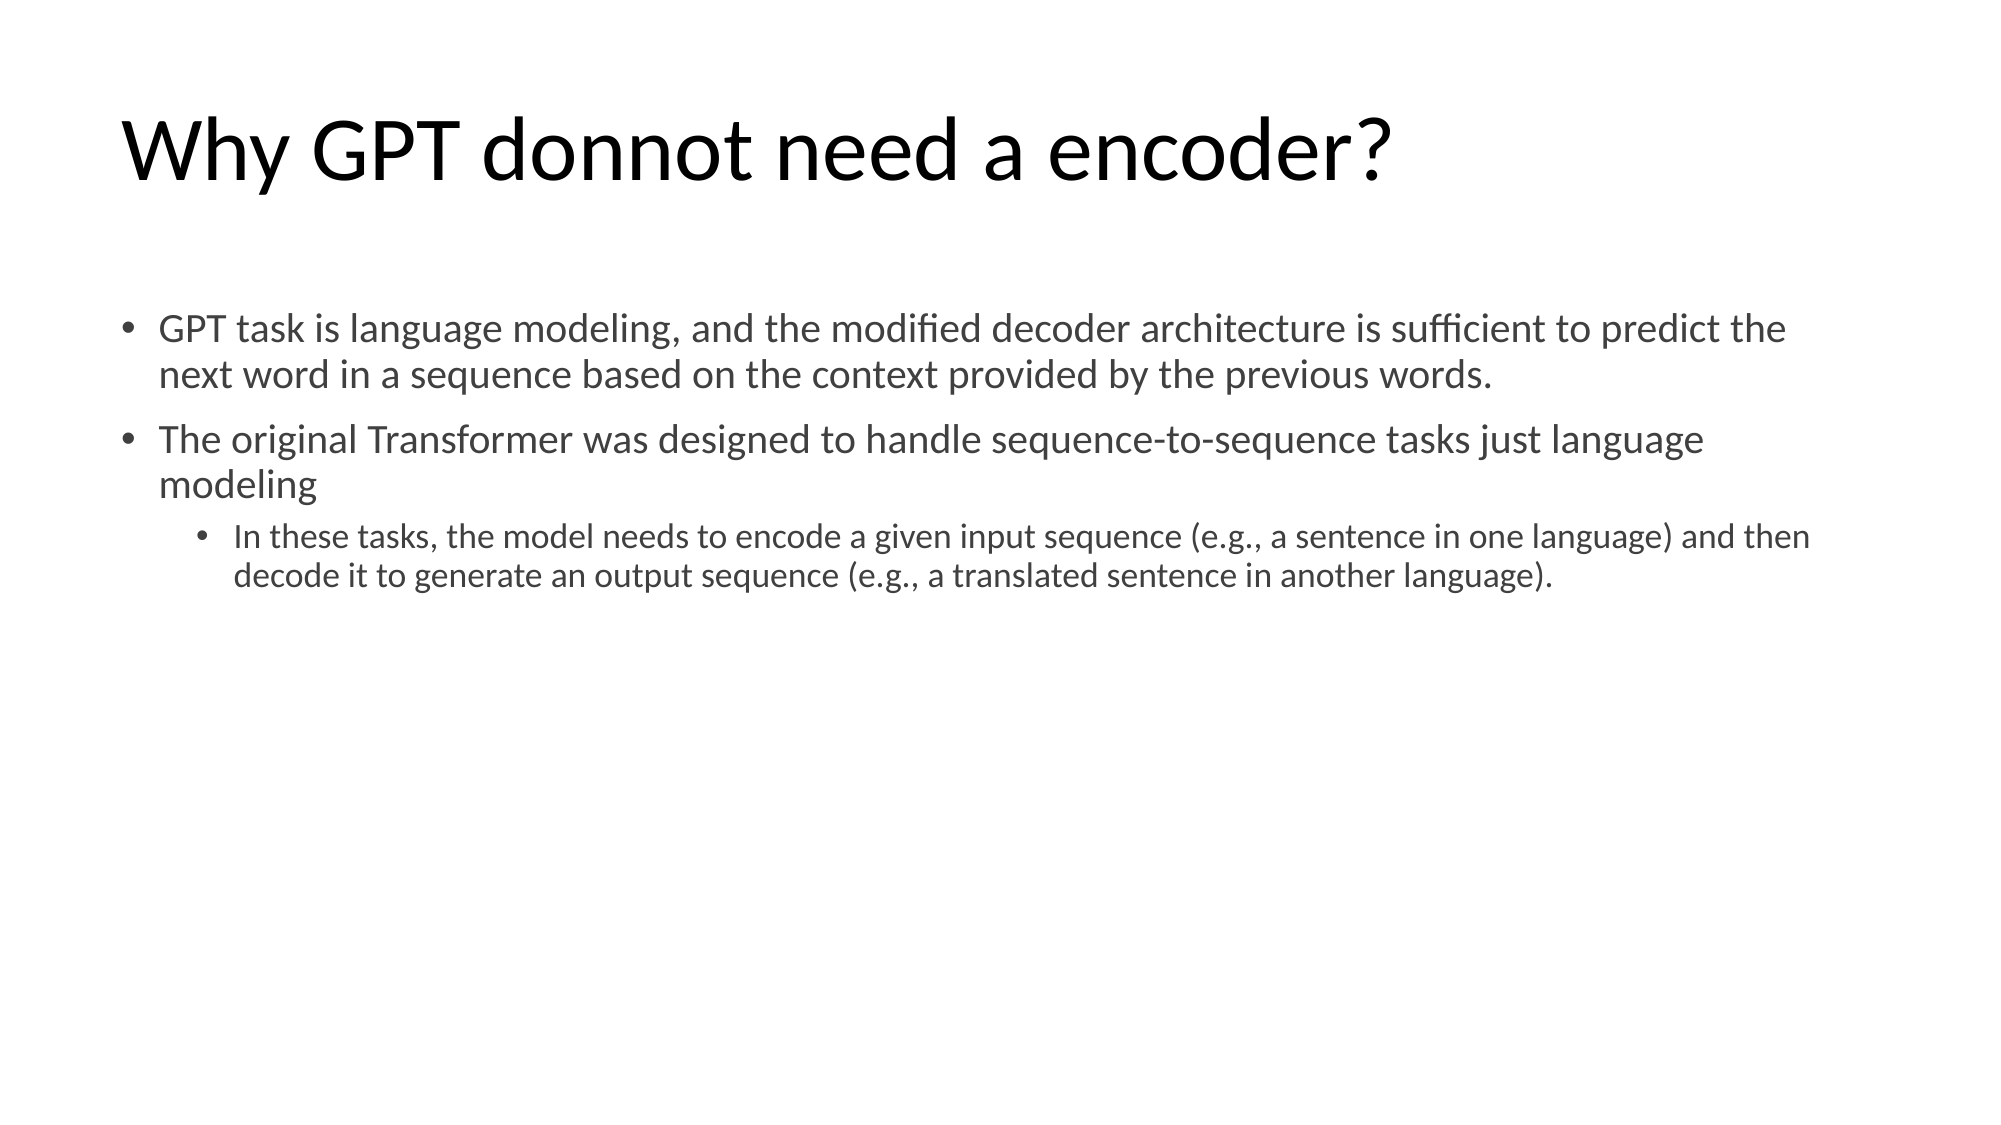

# Why GPT donnot need a encoder?
GPT task is language modeling, and the modified decoder architecture is sufficient to predict the next word in a sequence based on the context provided by the previous words.
The original Transformer was designed to handle sequence-to-sequence tasks just language modeling
In these tasks, the model needs to encode a given input sequence (e.g., a sentence in one language) and then decode it to generate an output sequence (e.g., a translated sentence in another language).